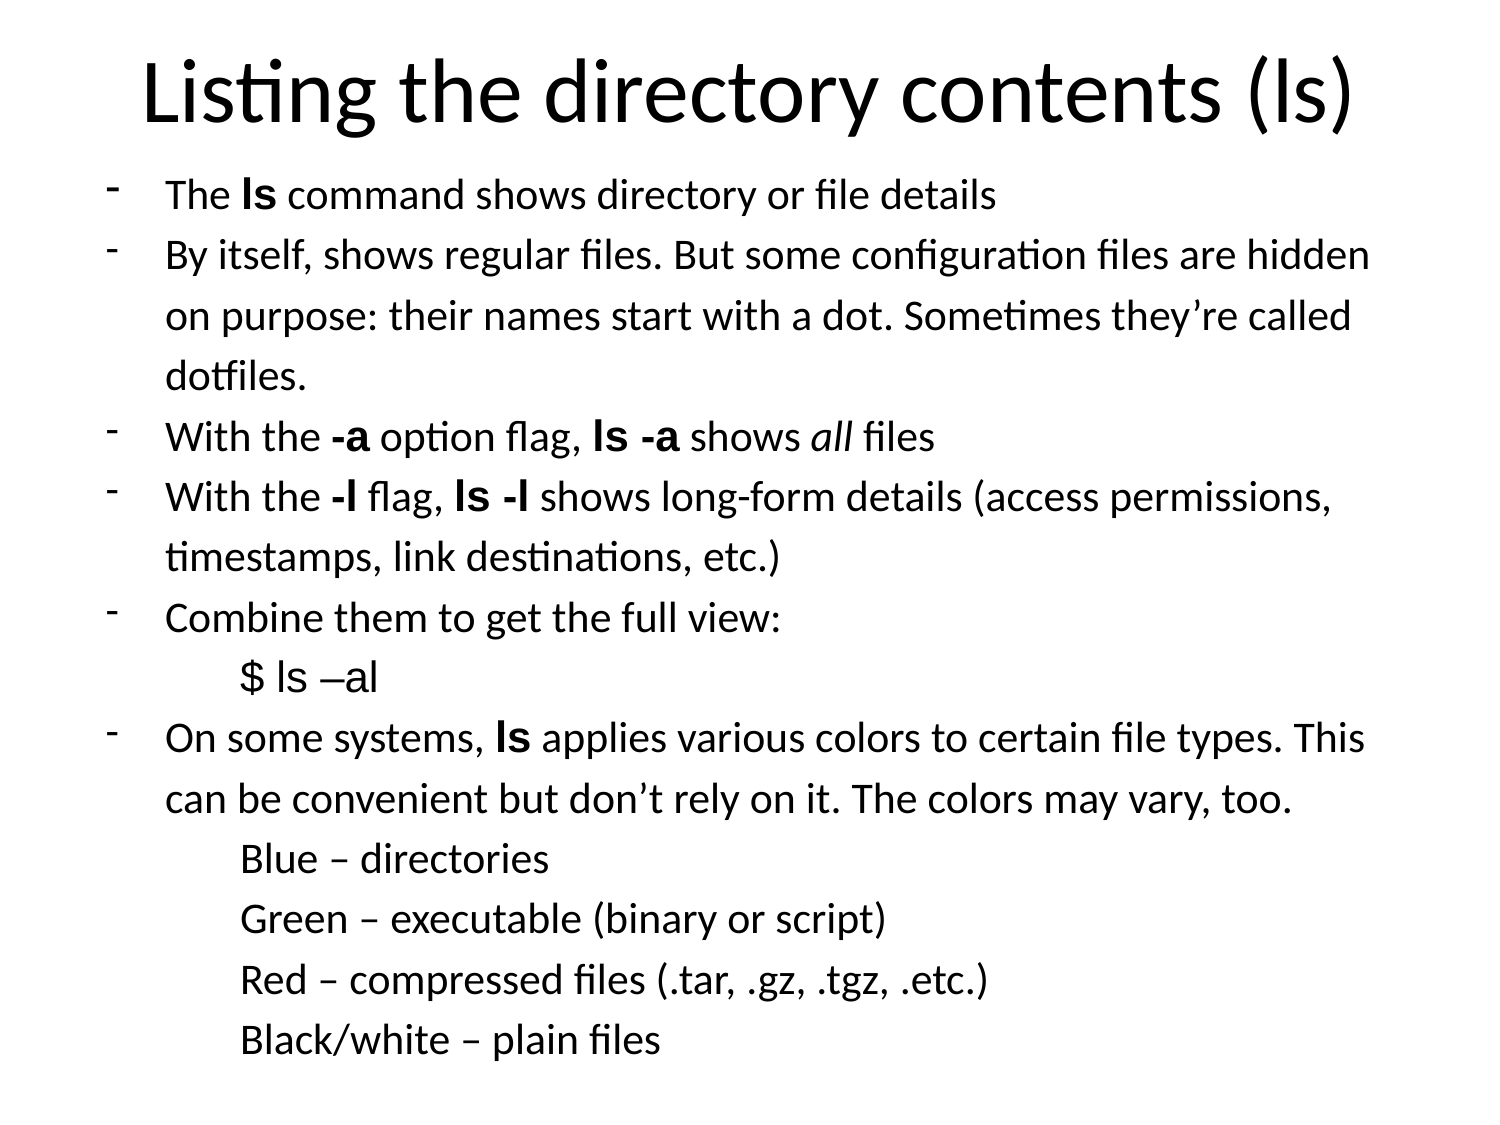

Listing the directory contents (ls)
The ls command shows directory or file details
By itself, shows regular files. But some configuration files are hidden on purpose: their names start with a dot. Sometimes they’re called dotfiles.
With the -a option flag, ls -a shows all files
With the -l flag, ls -l shows long-form details (access permissions, timestamps, link destinations, etc.)
Combine them to get the full view:
$ ls –al
On some systems, ls applies various colors to certain file types. This can be convenient but don’t rely on it. The colors may vary, too.
Blue – directories
Green – executable (binary or script)
Red – compressed files (.tar, .gz, .tgz, .etc.)
Black/white – plain files